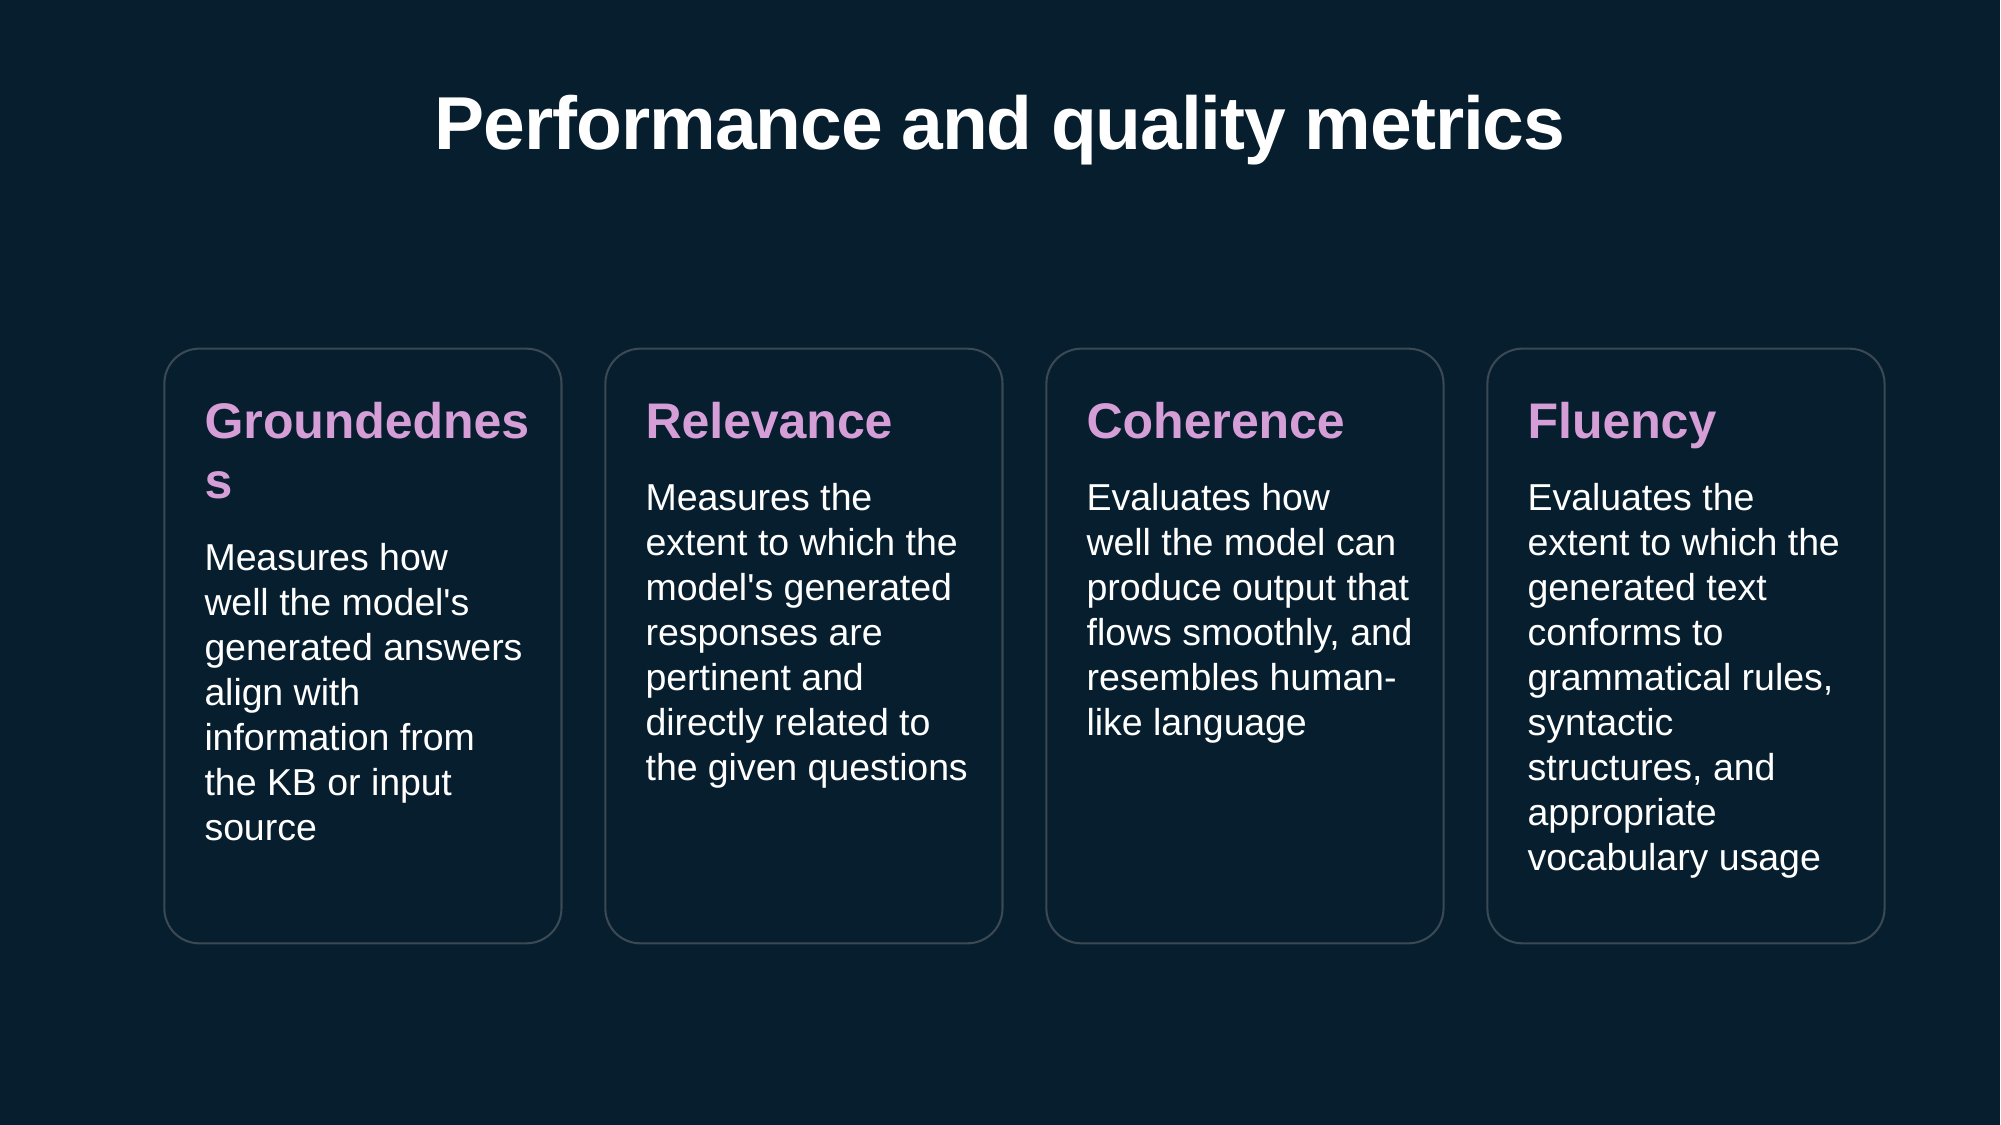

# Performance and quality metrics
Groundedness
Measures how
well the model's generated answers align with information from the KB or input source
Relevance
Measures the
extent to which the model's generated responses are pertinent and directly related to the given questions

Coherence
Evaluates how
well the model can produce output that flows smoothly, and resembles human-like language
Fluency
Evaluates the
extent to which the generated text conforms to grammatical rules, syntactic structures, and appropriate vocabulary usage